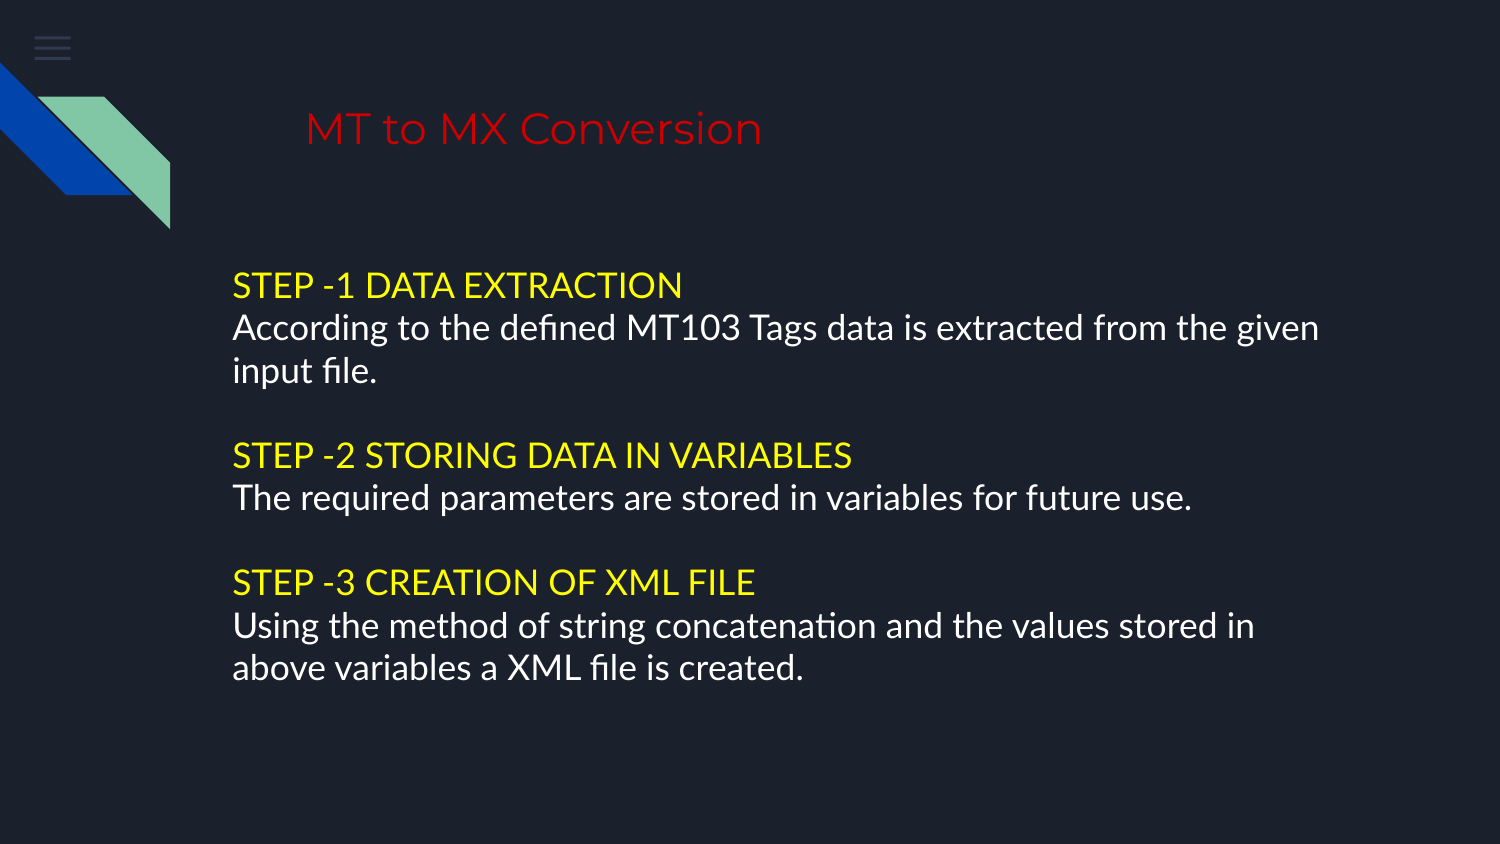

# MT to MX Conversion
STEP -1 DATA EXTRACTION
According to the defined MT103 Tags data is extracted from the given input file.

STEP -2 STORING DATA IN VARIABLES
The required parameters are stored in variables for future use.

STEP -3 CREATION OF XML FILE
Using the method of string concatenation and the values stored in above variables a XML file is created.